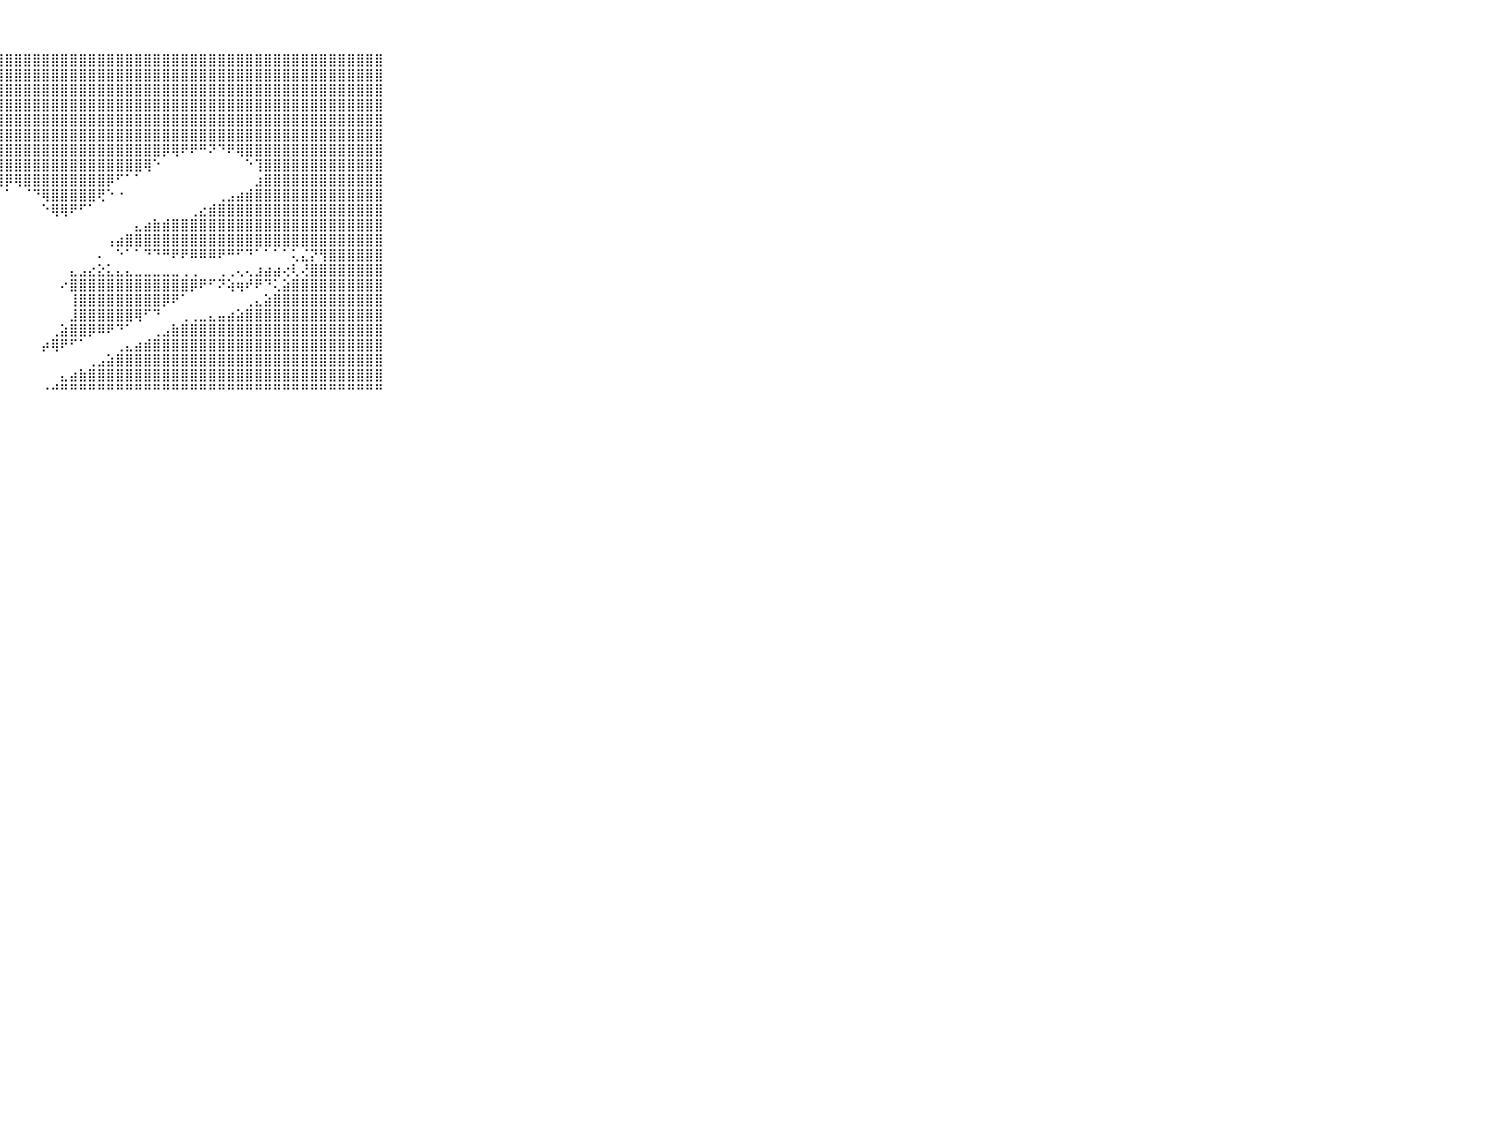

⠀⠀⠀⠀⠀⠀⠀⠀⠀⠀⠀⣿⣿⣿⣿⣿⣿⣿⣿⣿⣿⣿⣿⣿⣿⣿⣿⣿⣿⣿⣿⣿⣿⣿⣿⣿⣿⣿⣿⣿⣿⣿⣿⣿⣿⣿⣿⣿⣿⣿⣿⣿⣿⣿⣿⣿⣿⣿⣿⣿⣿⣿⣿⣿⣿⣿⣿⣿⣿⠀⠀⠀⠀⠀⠀⠀⠀⠀⠀⠀⠀
⠀⠀⠀⠀⠀⠀⠀⠀⠀⠀⠀⣿⣿⣿⣿⣿⣿⣿⣿⣿⣿⣿⣿⣿⣿⣿⣿⣿⣿⣿⣿⣿⣿⣿⣿⣿⣿⣿⣿⣿⣿⣿⣿⣿⣿⣿⣿⣿⣿⣿⣿⣿⣿⣿⣿⣿⣿⣿⣿⣿⣿⣿⣿⣿⣿⣿⣿⣿⣿⠀⠀⠀⠀⠀⠀⠀⠀⠀⠀⠀⠀
⠀⠀⠀⠀⠀⠀⠀⠀⠀⠀⠀⣿⣿⣿⣿⣿⣿⣿⣿⣿⣿⣿⣿⣿⣿⣿⣿⣿⣿⣿⣿⣿⣿⣿⣿⣿⣿⣿⣿⣿⣿⣿⣿⣿⣿⣿⣿⣿⣿⣿⣿⣿⣿⣿⣿⣿⣿⣿⣿⣿⣿⣿⣿⣿⣿⣿⣿⣿⣿⠀⠀⠀⠀⠀⠀⠀⠀⠀⠀⠀⠀
⠀⠀⠀⠀⠀⠀⠀⠀⠀⠀⠀⣿⣿⣿⣿⣿⣿⣿⣿⣿⣿⣿⣿⣿⣿⣿⣿⣿⣿⣿⣿⣿⣿⣿⣿⣿⣿⣿⣿⣿⣿⣿⣿⣿⣿⣿⣿⣿⣿⣿⣿⣿⣿⣿⣿⣿⣿⣿⣿⣿⣿⣿⣿⣿⣿⣿⣿⣿⣿⠀⠀⠀⠀⠀⠀⠀⠀⠀⠀⠀⠀
⠀⠀⠀⠀⠀⠀⠀⠀⠀⠀⠀⣿⣿⣿⣿⣿⣿⣿⣿⣿⣿⣿⣿⣿⣿⣿⣿⣿⣿⣿⣿⣿⣿⣿⣿⣿⣿⣿⣿⣿⣿⣿⣿⣿⣿⣿⣿⣿⣿⣿⣿⣿⣿⣿⣿⣿⣿⣿⣿⣿⣿⣿⣿⣿⣿⣿⣿⣿⣿⠀⠀⠀⠀⠀⠀⠀⠀⠀⠀⠀⠀
⠀⠀⠀⠀⠀⠀⠀⠀⠀⠀⠀⣿⣿⣿⣿⣿⣿⣿⣿⣿⣿⣿⣿⣿⣿⣿⣿⣿⣿⣿⣿⣿⣿⣿⣿⣿⣿⣿⣿⣿⣿⣿⣿⣿⣿⣿⣿⣿⣿⣿⣿⣿⣿⣿⣿⣿⣿⣿⣿⣿⣿⣿⣿⣿⣿⣿⣿⣿⣿⠀⠀⠀⠀⠀⠀⠀⠀⠀⠀⠀⠀
⠀⠀⠀⠀⠀⠀⠀⠀⠀⠀⠀⣿⣿⣿⣿⣿⣿⣿⣿⣿⣿⣿⣿⣿⣿⣿⣿⣿⣿⣿⣿⣿⣿⣿⣿⣿⣿⣿⣿⣿⣿⣿⣿⣿⣿⡿⢿⠟⠟⠛⠝⠙⠟⢿⣿⣿⣿⣿⣿⣿⣿⣿⣿⣿⣿⣿⣿⣿⣿⠀⠀⠀⠀⠀⠀⠀⠀⠀⠀⠀⠀
⠀⠀⠀⠀⠀⠀⠀⠀⠀⠀⠀⣿⣿⣿⣿⣿⣿⣿⣿⣿⣿⣿⣿⣿⣿⣿⣿⣿⣿⣿⣿⣿⣿⣿⣿⣿⣿⣿⣿⣿⣿⣿⣿⢿⠑⠀⠀⠀⠀⠀⠀⠀⠀⠀⠑⢹⣿⣿⣿⣿⣿⣿⣿⣿⣿⣿⣿⣿⣿⠀⠀⠀⠀⠀⠀⠀⠀⠀⠀⠀⠀
⠀⠀⠀⠀⠀⠀⠀⠀⠀⠀⠀⣿⣿⣿⣿⣿⣿⣿⣿⣿⣿⣿⣿⣿⣿⣿⣿⣿⡿⢿⣿⣿⣿⣿⣿⣿⣿⣿⣿⡿⠋⠁⠁⠀⠀⠀⠀⠀⠀⠀⠀⠀⠀⠀⠀⣰⣿⣿⣿⣿⣿⣿⣿⣿⣿⣿⣿⣿⣿⠀⠀⠀⠀⠀⠀⠀⠀⠀⠀⠀⠀
⠀⠀⠀⠀⠀⠀⠀⠀⠀⠀⠀⣿⣿⣿⣿⣿⣿⣿⣿⣿⣿⣿⡿⠟⠋⠉⠁⠁⠁⠀⠈⠙⢿⣿⣿⣿⣿⣿⢟⠑⠐⠀⠀⠀⠀⠀⠀⠀⠀⠀⠀⢀⣠⣴⣾⣿⣿⣿⣿⣿⣿⣿⣿⣿⣿⣿⣿⣿⣿⠀⠀⠀⠀⠀⠀⠀⠀⠀⠀⠀⠀
⠀⠀⠀⠀⠀⠀⠀⠀⠀⠀⠀⣿⣿⣿⣿⣿⣿⣿⣿⢿⠋⠁⠀⠀⠀⠀⠀⠀⠀⠀⠀⠀⠑⢿⢿⠟⠋⠁⠀⠀⠀⠀⠀⠀⠀⠀⠀⠀⢀⣔⣾⣿⣿⣿⣿⣿⣿⣿⣿⣿⣿⣿⣿⣿⣿⣿⣿⣿⣿⠀⠀⠀⠀⠀⠀⠀⠀⠀⠀⠀⠀
⠀⠀⠀⠀⠀⠀⠀⠀⠀⠀⠀⣿⣿⣿⣿⣿⠟⠉⠁⠀⠀⠀⠀⠀⠀⠀⠀⠀⠀⠀⠀⠀⠀⠀⠀⠀⠀⠀⠀⠀⠀⠀⣄⣴⣷⣾⣿⣿⣿⣿⣿⣿⣿⣿⣿⣿⣿⣿⣿⣿⣿⣿⣿⣿⣿⣿⣿⣿⣿⠀⠀⠀⠀⠀⠀⠀⠀⠀⠀⠀⠀
⠀⠀⠀⠀⠀⠀⠀⠀⠀⠀⠀⣿⡿⠟⠋⠀⠀⠀⠀⠀⠀⠀⠀⠀⠀⠀⠀⠀⠀⠀⠀⠀⠀⠀⠀⠀⠀⠀⠀⢠⣴⣿⣿⣿⣿⣿⣿⣿⣿⣿⣿⣿⣿⣿⣿⣿⣿⣿⣿⣿⣿⣿⣿⣿⣿⣿⣿⣿⣿⠀⠀⠀⠀⠀⠀⠀⠀⠀⠀⠀⠀
⠀⠀⠀⠀⠀⠀⠀⠀⠀⠀⠀⠙⠀⠀⠀⠀⠀⠀⠀⠀⠀⠀⠀⠀⠀⠀⠀⠀⠀⠀⠀⠀⠀⠀⠀⠀⠀⠀⠄⠀⠑⠁⠁⠙⠙⠛⠟⠟⠿⠿⠿⠟⠛⠋⠙⠁⠁⠁⠁⢅⣌⡝⢻⣿⣿⣿⣿⣿⣿⠀⠀⠀⠀⠀⠀⠀⠀⠀⠀⠀⠀
⠀⠀⠀⠀⠀⠀⠀⠀⠀⠀⠀⠀⠀⠀⠀⠀⠀⠀⠀⠀⠀⠀⠀⠀⠀⠀⠀⠀⠀⠀⠀⠀⠀⠀⠀⣄⣠⣔⣕⣅⣄⣄⣀⣀⣀⣀⣀⢀⢀⠀⠀⢀⢀⢄⢄⣰⣴⣴⢔⢇⢜⣿⣿⣿⣿⣿⣿⣿⣿⠀⠀⠀⠀⠀⠀⠀⠀⠀⠀⠀⠀
⠀⠀⠀⠀⠀⠀⠀⠀⠀⠀⠀⠀⠀⠀⠀⠀⠀⠀⠀⠀⠀⠀⠀⠀⠀⠀⠀⠀⠀⠀⠀⠀⠀⠀⠔⣿⣿⣿⣿⣿⣿⣿⣿⣿⣿⣿⣿⣿⡿⠟⠋⠝⢵⢶⠞⠟⠙⢅⣵⣿⣿⣿⣿⣿⣿⣿⣿⣿⣿⠀⠀⠀⠀⠀⠀⠀⠀⠀⠀⠀⠀
⠀⠀⠀⠀⠀⠀⠀⠀⠀⠀⠀⠀⠀⠀⠀⠀⠀⠀⠀⠀⠀⠀⠀⠀⠀⠀⠀⠀⠀⠀⠀⠀⠀⠀⠀⢸⣿⣿⣿⣿⣿⣿⣿⣿⣿⡿⠟⠁⠀⠀⠀⠀⠀⠀⢀⣄⣵⣿⣿⣿⣿⣿⣿⣿⣿⣿⣿⣿⣿⠀⠀⠀⠀⠀⠀⠀⠀⠀⠀⠀⠀
⠀⠀⠀⠀⠀⠀⠀⠀⠀⠀⠀⠀⠀⠀⠀⠀⠀⠀⠀⠀⠀⠀⠀⠀⠀⠀⠀⠀⠀⠀⠀⠀⠀⠀⠀⣸⣿⣿⣿⣿⣿⣿⢿⠋⠙⠀⠀⢀⢀⣀⣄⣤⣴⣵⣿⣿⣿⣿⣿⣿⣿⣿⣿⣿⣿⣿⣿⣿⣿⠀⠀⠀⠀⠀⠀⠀⠀⠀⠀⠀⠀
⠀⠀⠀⠀⠀⠀⠀⠀⠀⠀⠀⠀⠀⠀⠀⠀⠀⠀⠀⠀⠀⠀⠀⠀⠀⠀⠀⠀⠀⠀⠀⠀⠀⢀⣵⣿⣿⡿⠿⠟⠙⠁⠀⠀⢀⣠⣷⣿⣿⣿⣿⣿⣿⣿⣿⣿⣿⣿⣿⣿⣿⣿⣿⣿⣿⣿⣿⣿⣿⠀⠀⠀⠀⠀⠀⠀⠀⠀⠀⠀⠀
⠀⠀⠀⠀⠀⠀⠀⠀⠀⠀⠀⠀⠀⠀⠀⠀⠀⠀⠀⠀⠀⠀⠀⠀⠀⠀⠀⠀⠀⠀⠀⠀⡴⢿⠟⠋⠁⠀⠀⠀⢀⣄⣴⣾⣿⣿⣿⣿⣿⣿⣿⣿⣿⣿⣿⣿⣿⣿⣿⣿⣿⣿⣿⣿⣿⣿⣿⣿⣿⠀⠀⠀⠀⠀⠀⠀⠀⠀⠀⠀⠀
⠀⠀⠀⠀⠀⠀⠀⠀⠀⠀⠀⠀⠀⠀⠀⠀⠀⠀⠀⠀⠀⠀⠀⠀⠀⠀⠀⠀⠀⠀⠀⠀⠀⠀⠀⠀⠀⢀⣠⣵⣿⣿⣿⣿⣿⣿⣿⣿⣿⣿⣿⣿⣿⣿⣿⣿⣿⣿⣿⣿⣿⣿⣿⣿⣿⣿⣿⣿⣿⠀⠀⠀⠀⠀⠀⠀⠀⠀⠀⠀⠀
⠀⠀⠀⠀⠀⠀⠀⠀⠀⠀⠀⠀⠀⠀⠀⠀⠀⠀⠀⡰⠃⠀⠀⠀⠀⠀⠀⠀⠀⠀⠀⠀⠀⠀⣄⣴⣷⣿⣿⣿⣿⣿⣿⣿⣿⣿⣿⣿⣿⣿⣿⣿⣿⣿⣿⣿⣿⣿⣿⣿⣿⣿⣿⣿⣿⣿⣿⣿⣿⠀⠀⠀⠀⠀⠀⠀⠀⠀⠀⠀⠀
⠀⠀⠀⠀⠀⠀⠀⠀⠀⠀⠀⠀⠀⠀⠀⠀⠀⠀⠚⠁⠀⠀⠀⠀⠀⠀⠀⠀⠀⠀⠀⠀⠐⠚⠛⠛⠛⠛⠛⠛⠛⠛⠛⠛⠛⠛⠛⠛⠛⠛⠛⠛⠛⠛⠛⠛⠛⠛⠛⠛⠛⠛⠛⠛⠛⠛⠛⠛⠛⠀⠀⠀⠀⠀⠀⠀⠀⠀⠀⠀⠀